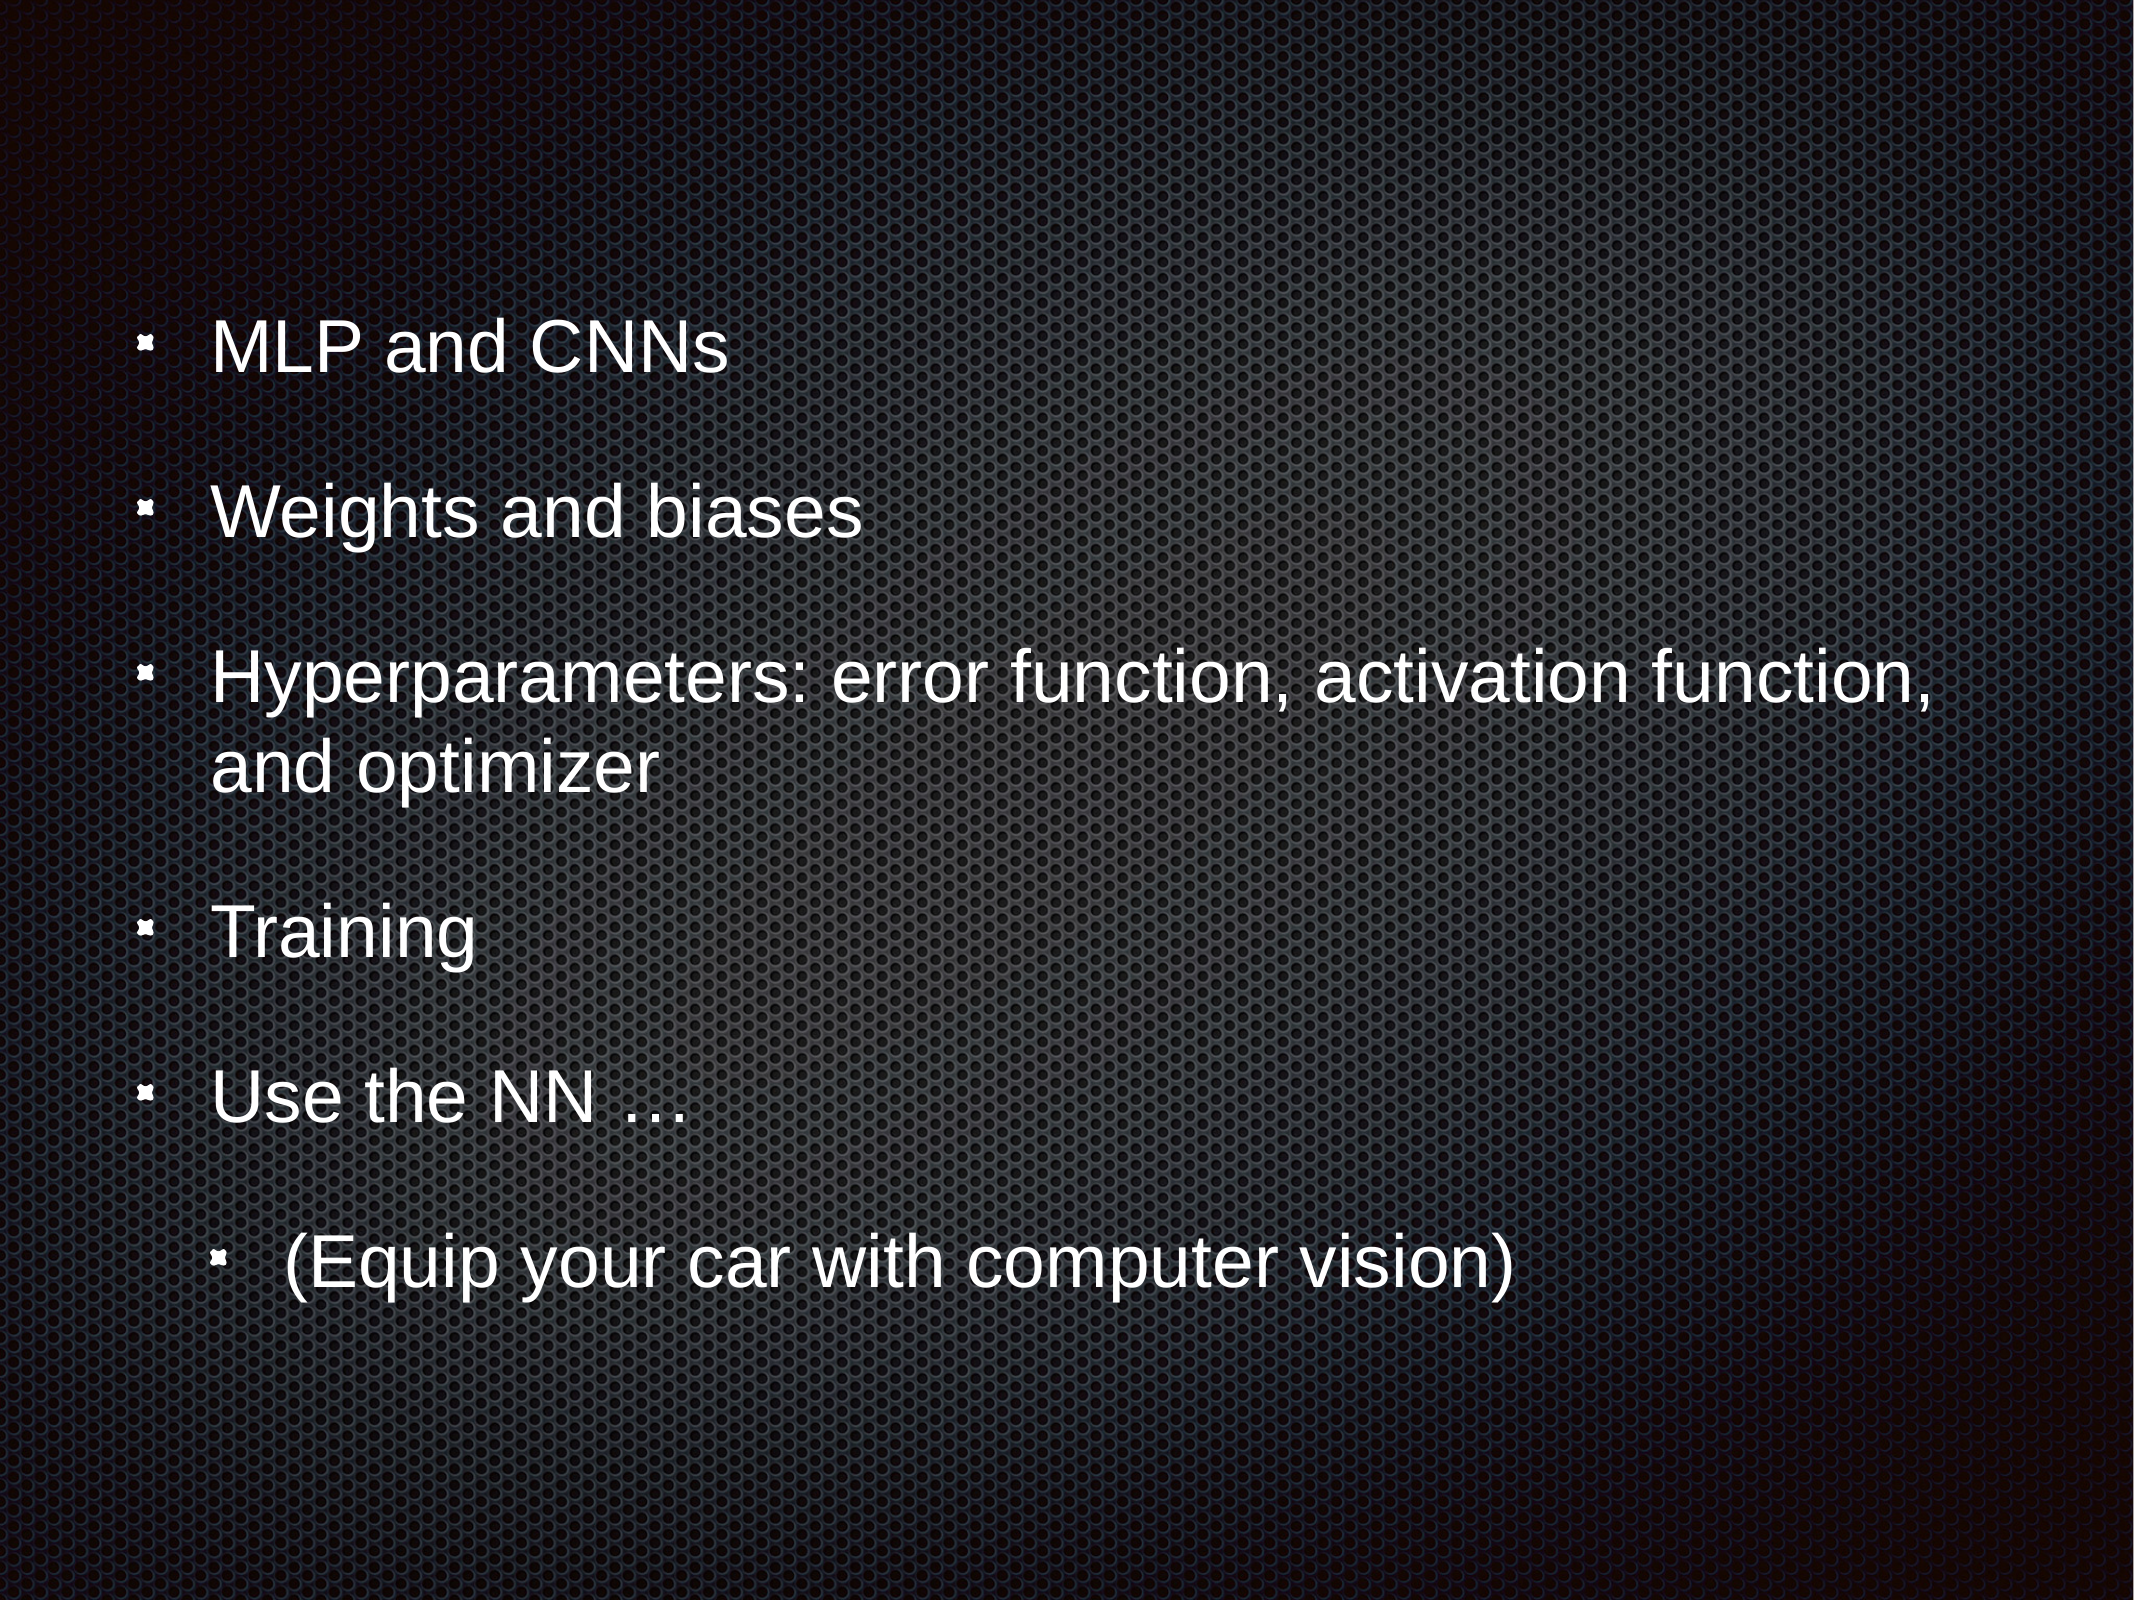

MLP and CNNs
Weights and biases
Hyperparameters: error function, activation function, and optimizer
Training
Use the NN …
(Equip your car with computer vision)